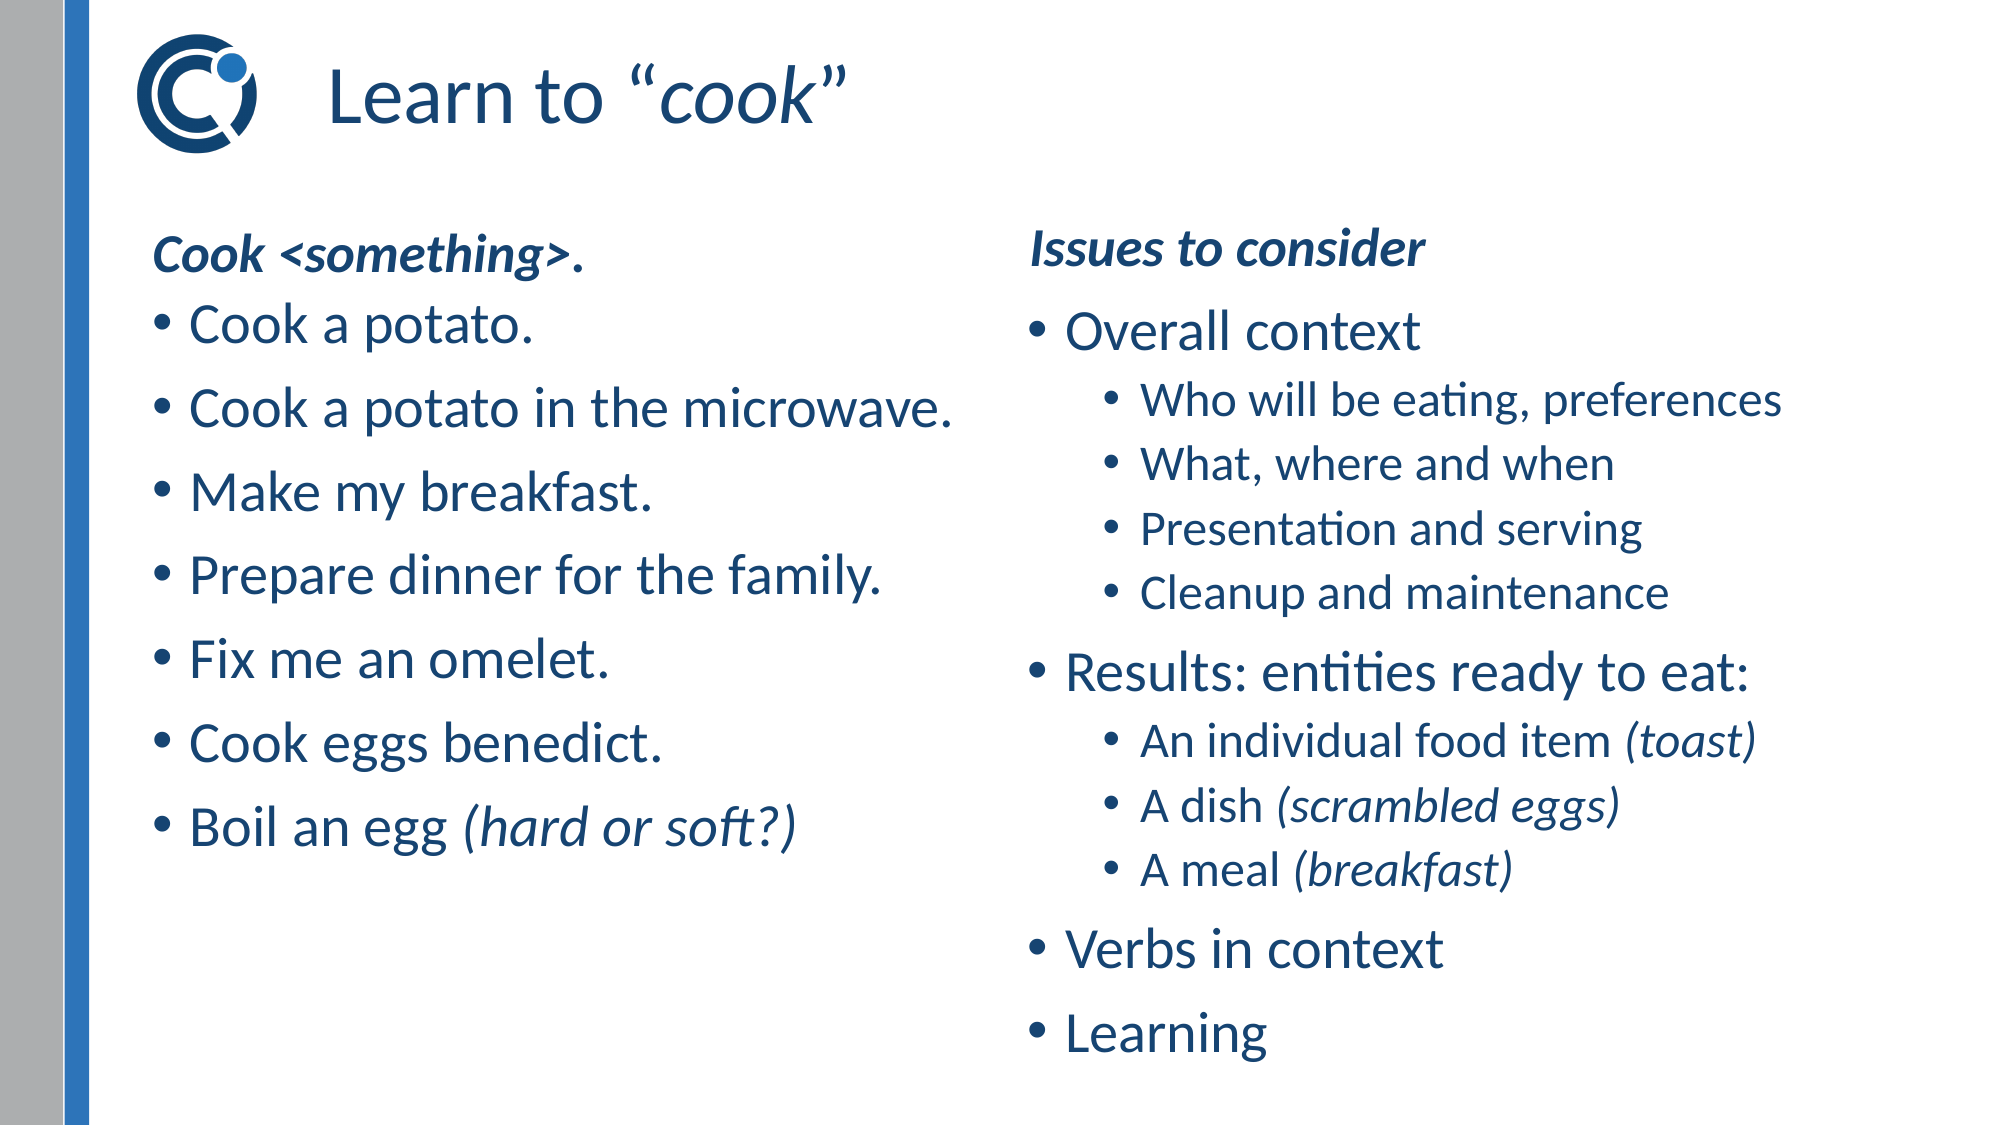

# Learn to “cook”
Issues to consider
Cook <something>.
Cook a potato.
Cook a potato in the microwave.
Make my breakfast.
Prepare dinner for the family.
Fix me an omelet.
Cook eggs benedict.
Boil an egg (hard or soft?)
Overall context
Who will be eating, preferences
What, where and when
Presentation and serving
Cleanup and maintenance
Results: entities ready to eat:
An individual food item (toast)
A dish (scrambled eggs)
A meal (breakfast)
Verbs in context
Learning